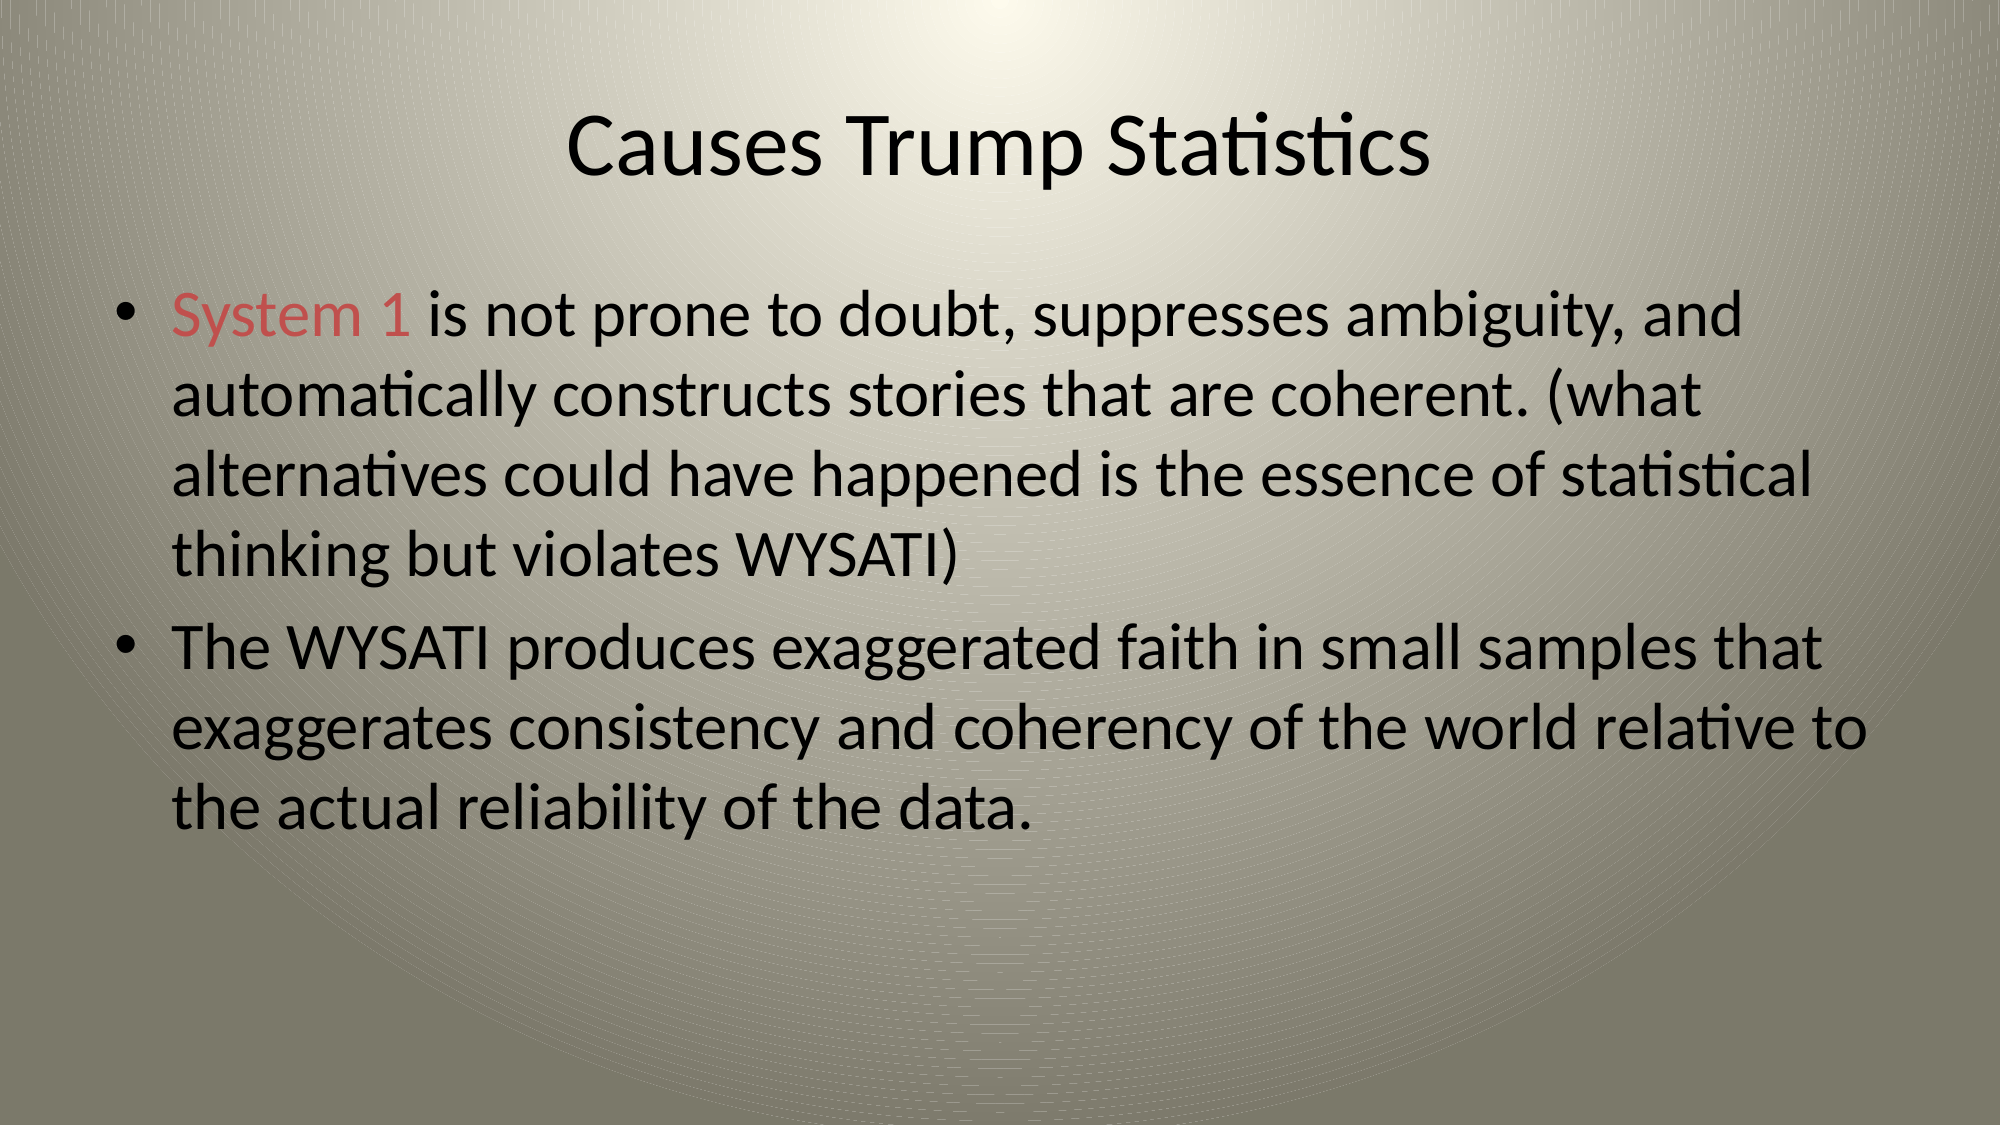

# Causes Trump Statistics
System 1 is not prone to doubt, suppresses ambiguity, and automatically constructs stories that are coherent. (what alternatives could have happened is the essence of statistical thinking but violates WYSATI)
The WYSATI produces exaggerated faith in small samples that exaggerates consistency and coherency of the world relative to the actual reliability of the data.